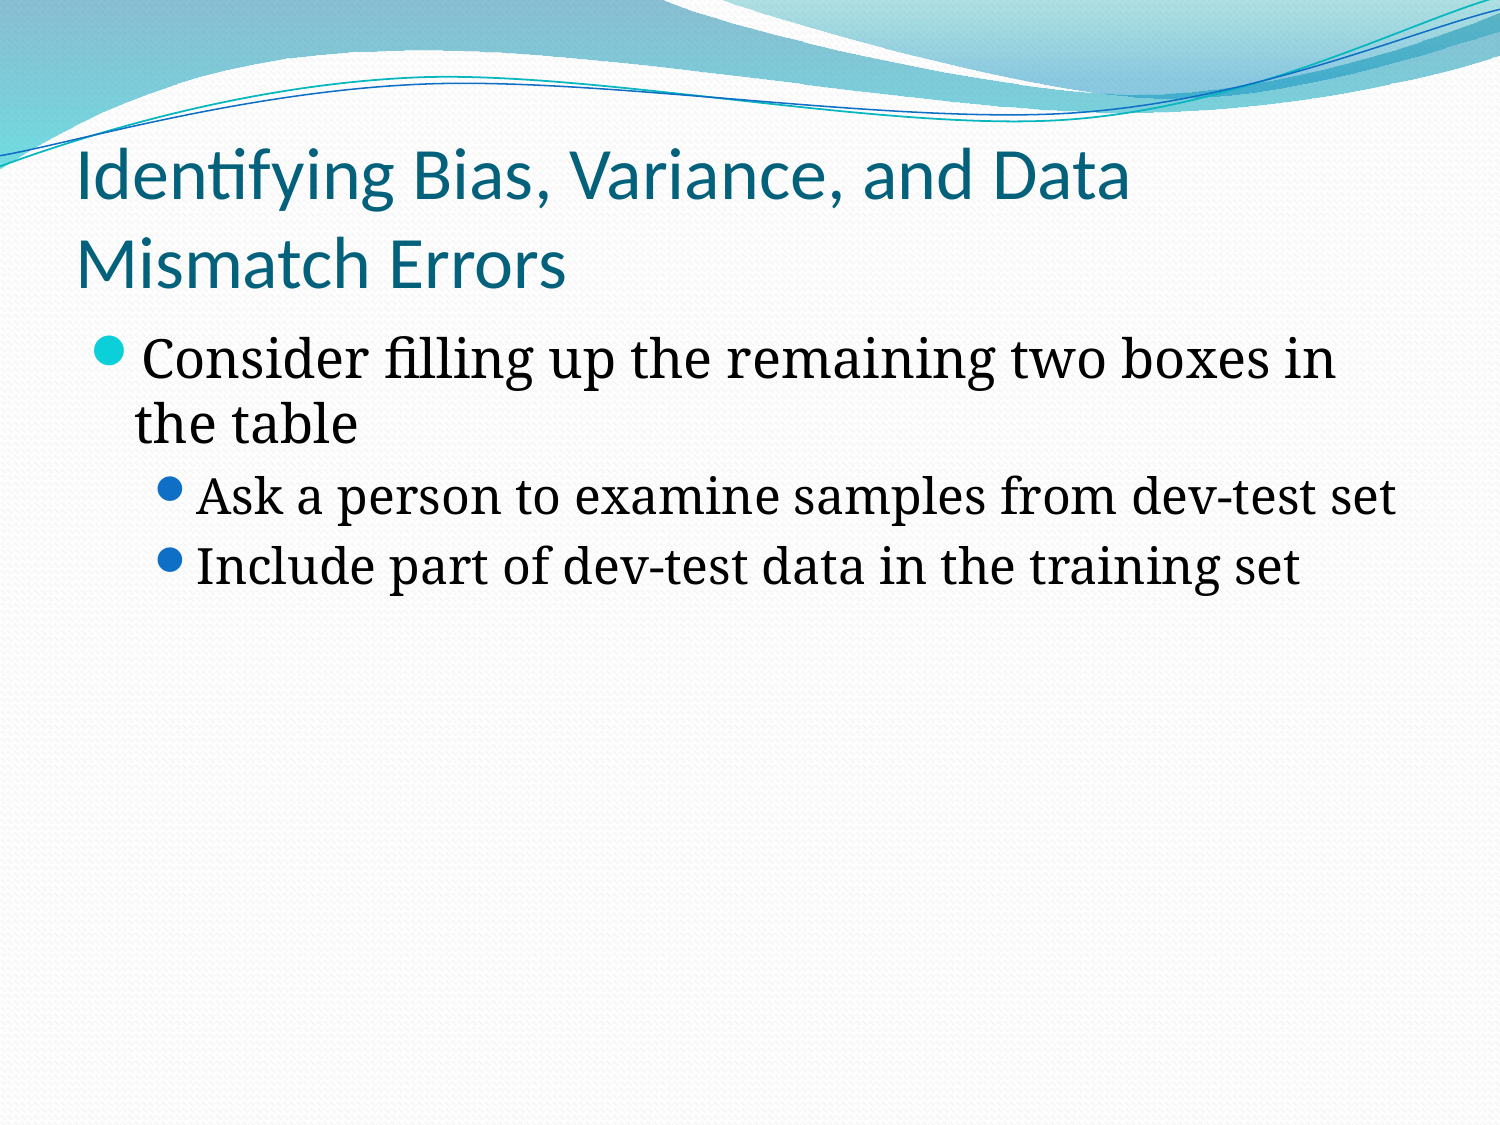

# Identifying Bias, Variance, and Data Mismatch Errors
Consider filling up the remaining two boxes in the table
Ask a person to examine samples from dev-test set
Include part of dev-test data in the training set